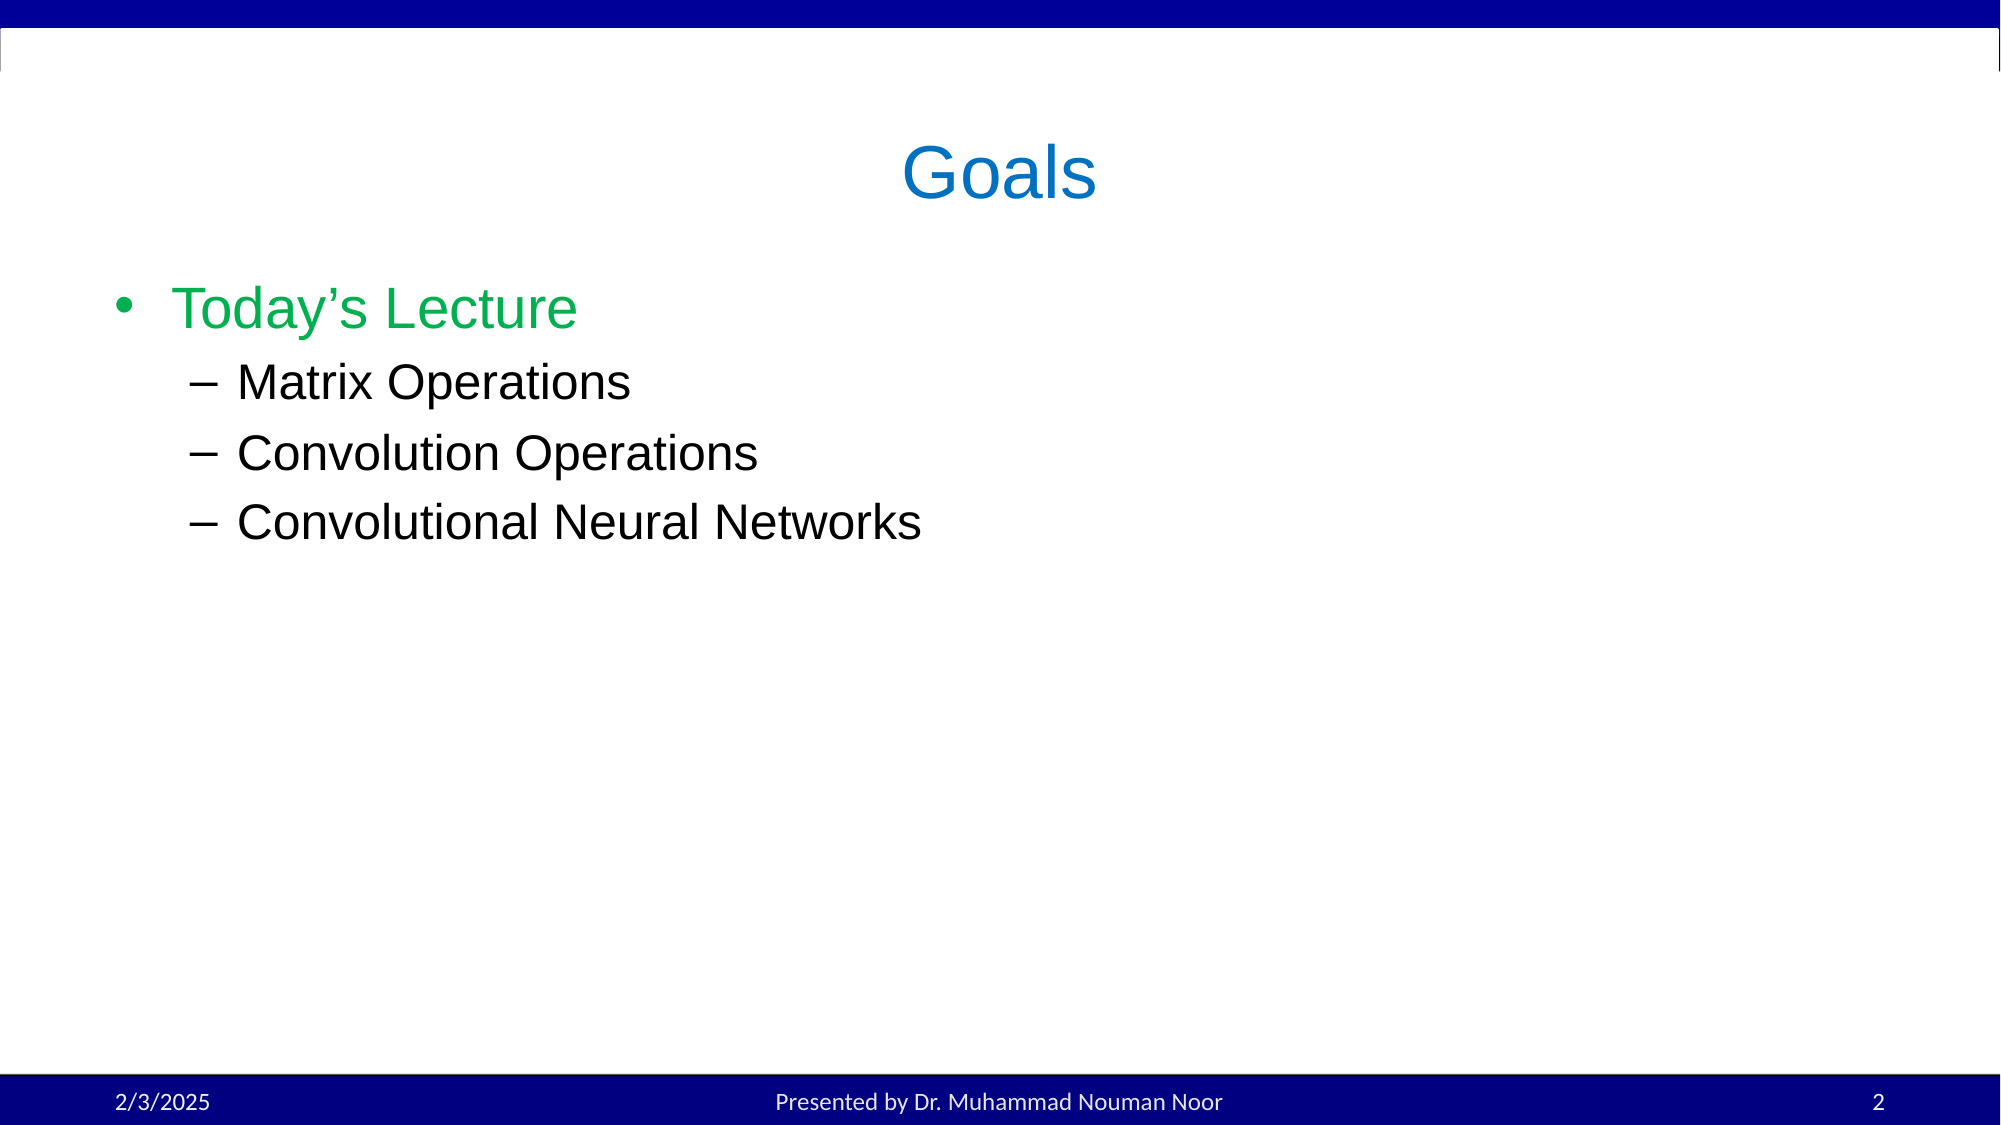

# Goals
Today’s Lecture
Matrix Operations
Convolution Operations
Convolutional Neural Networks
2/3/2025
Presented by Dr. Muhammad Nouman Noor
2